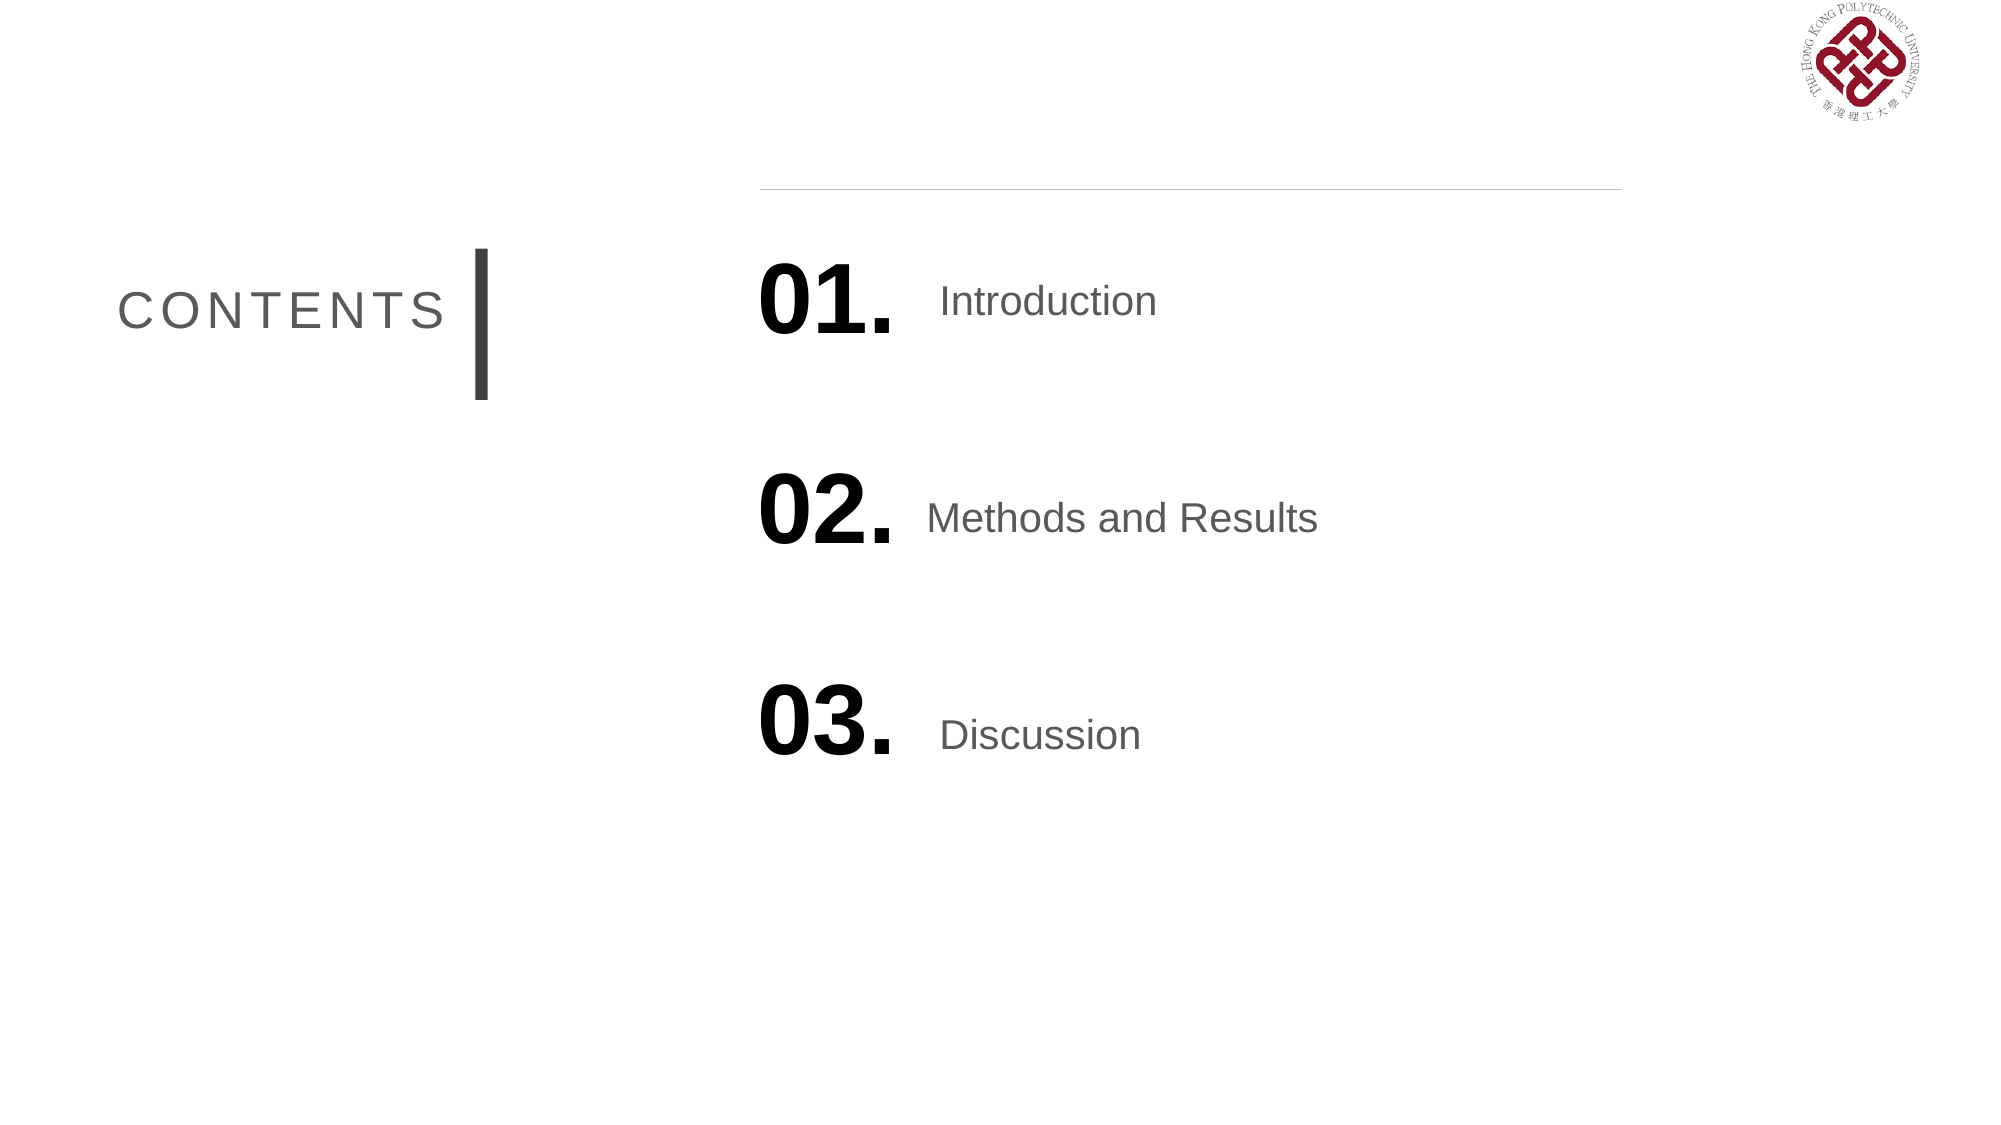

01.
Introduction

CONTENTS
02.
Methods and Results
03.
Discussion